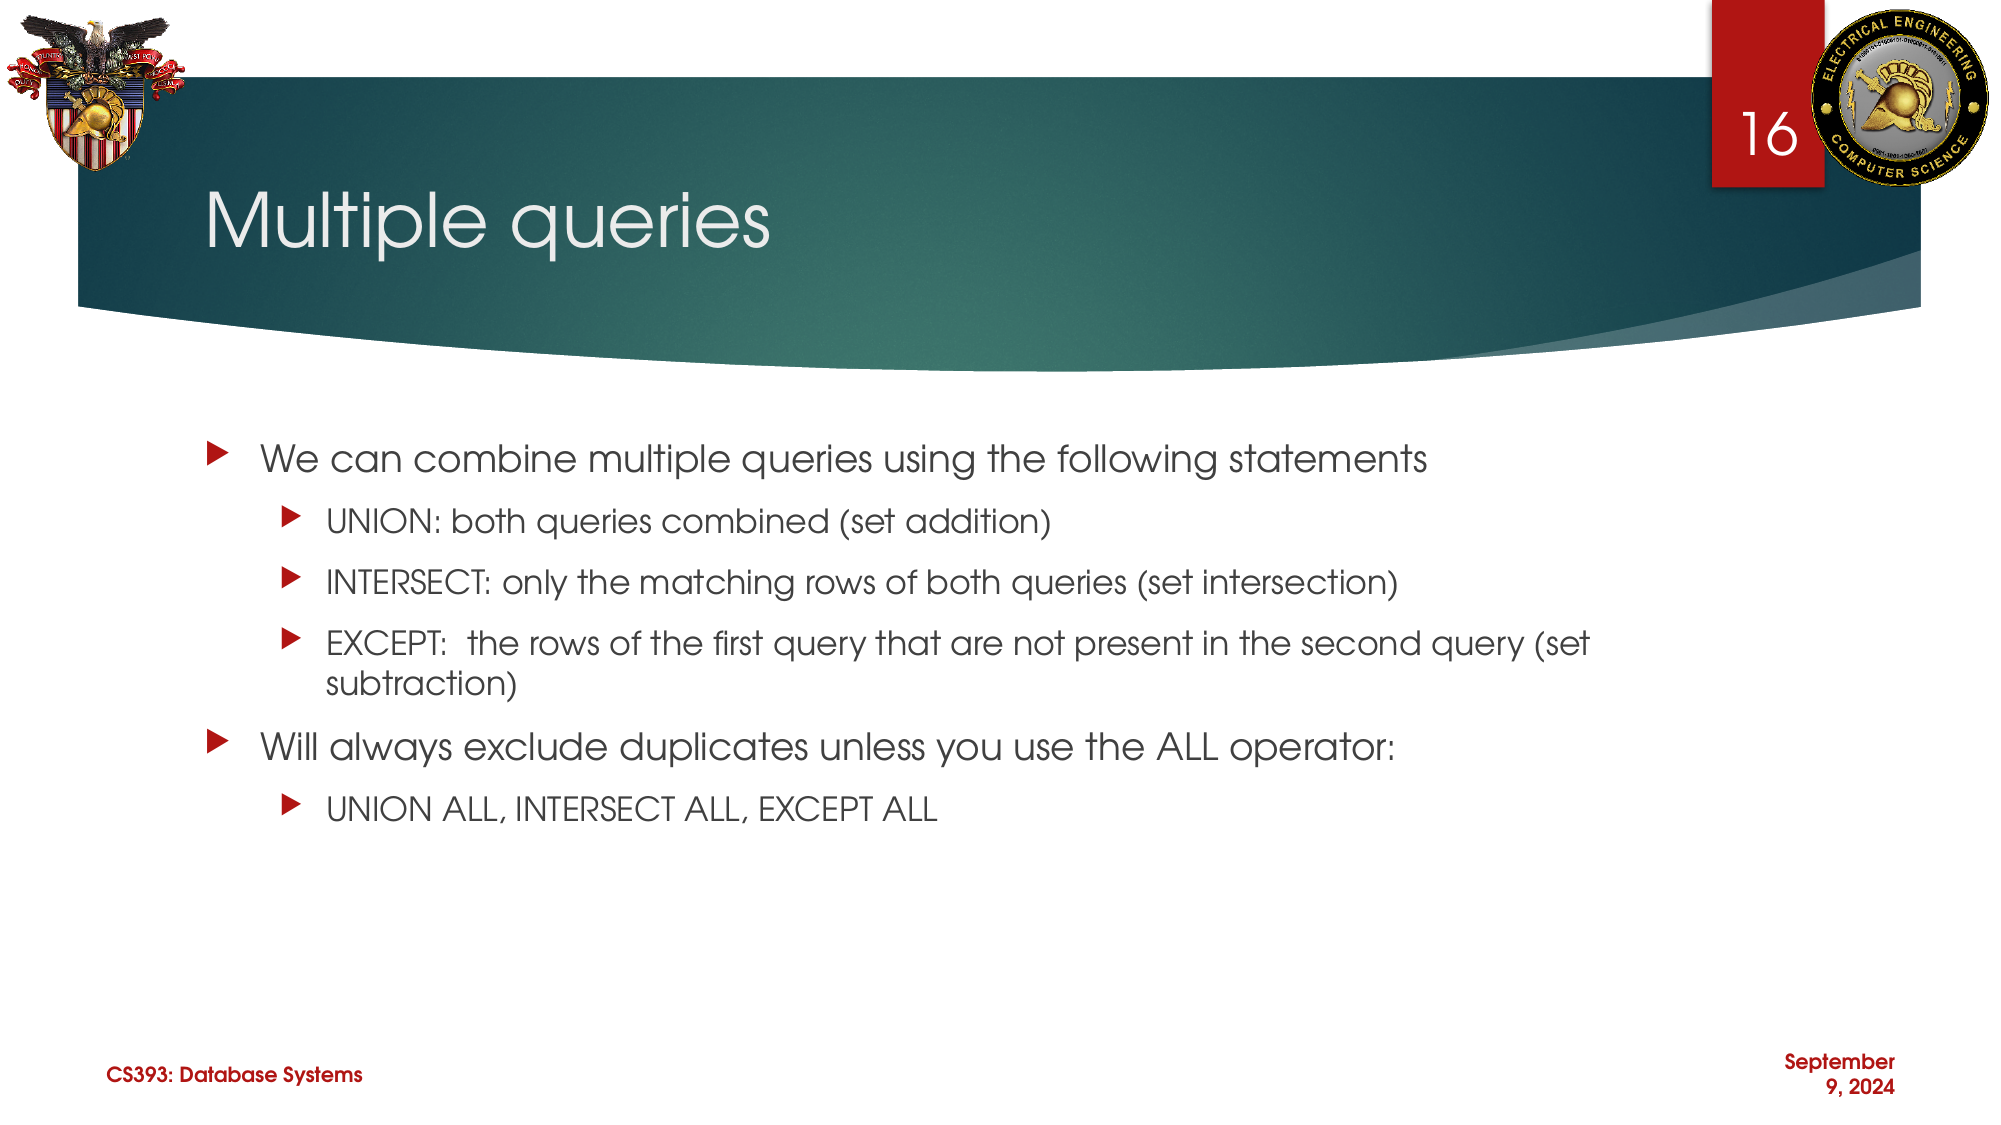

16
# Multiple queries
We can combine multiple queries using the following statements
UNION: both queries combined (set addition)
INTERSECT: only the matching rows of both queries (set intersection)
EXCEPT:  the rows of the first query that are not present in the second query (set subtraction)
Will always exclude duplicates unless you use the ALL operator:
UNION ALL, INTERSECT ALL, EXCEPT ALL
CS393: Database Systems
September 9, 2024